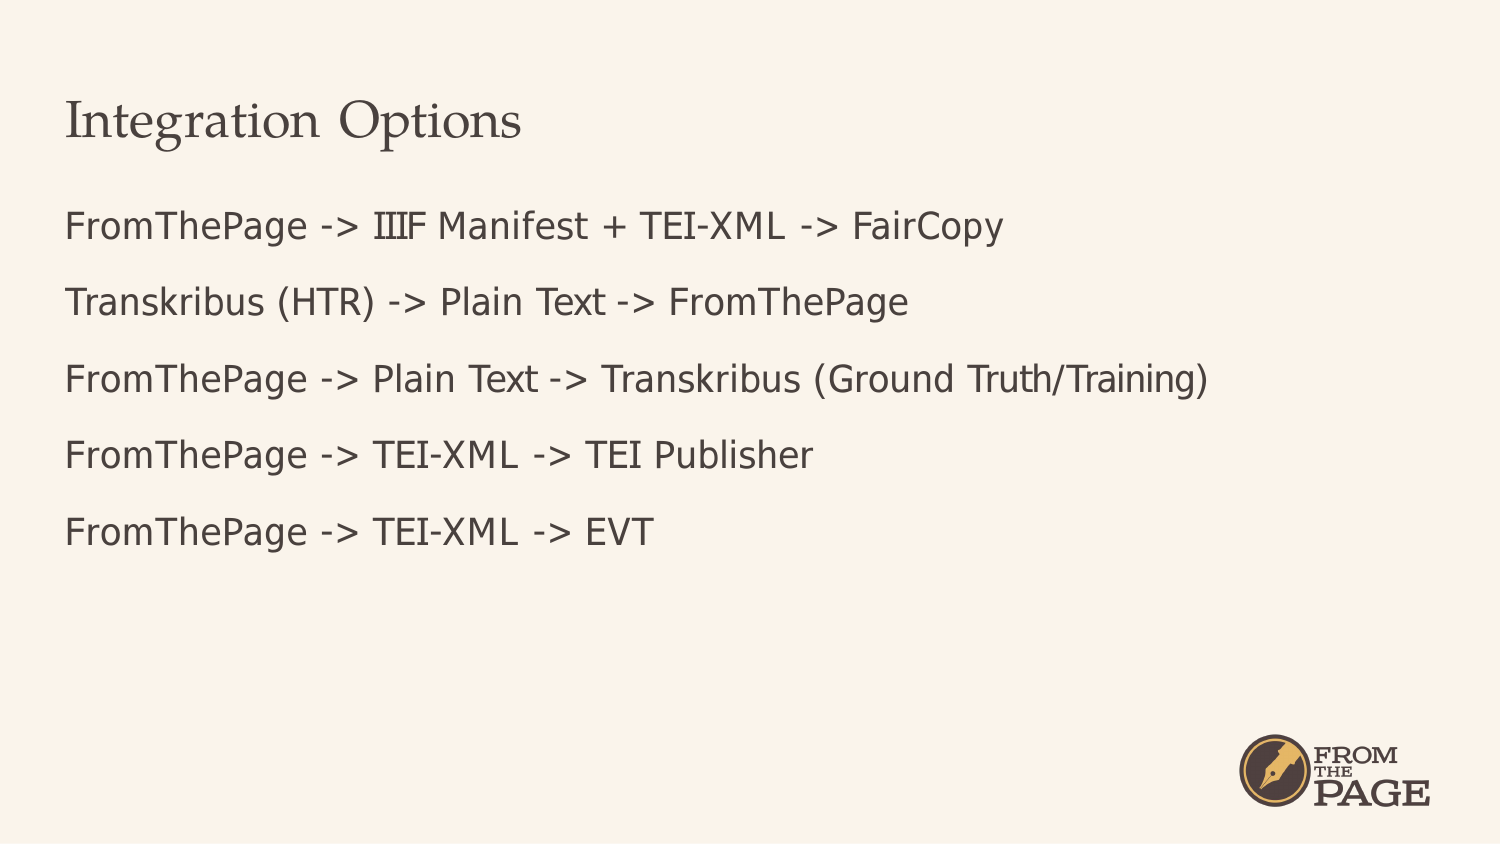

# Integration Options
FromThePage -> IIIF Manifest + TEI-XML -> FairCopy
Transkribus (HTR) -> Plain Text -> FromThePage
FromThePage -> Plain Text -> Transkribus (Ground Truth/Training) FromThePage -> TEI-XML -> TEI Publisher
FromThePage -> TEI-XML -> EVT